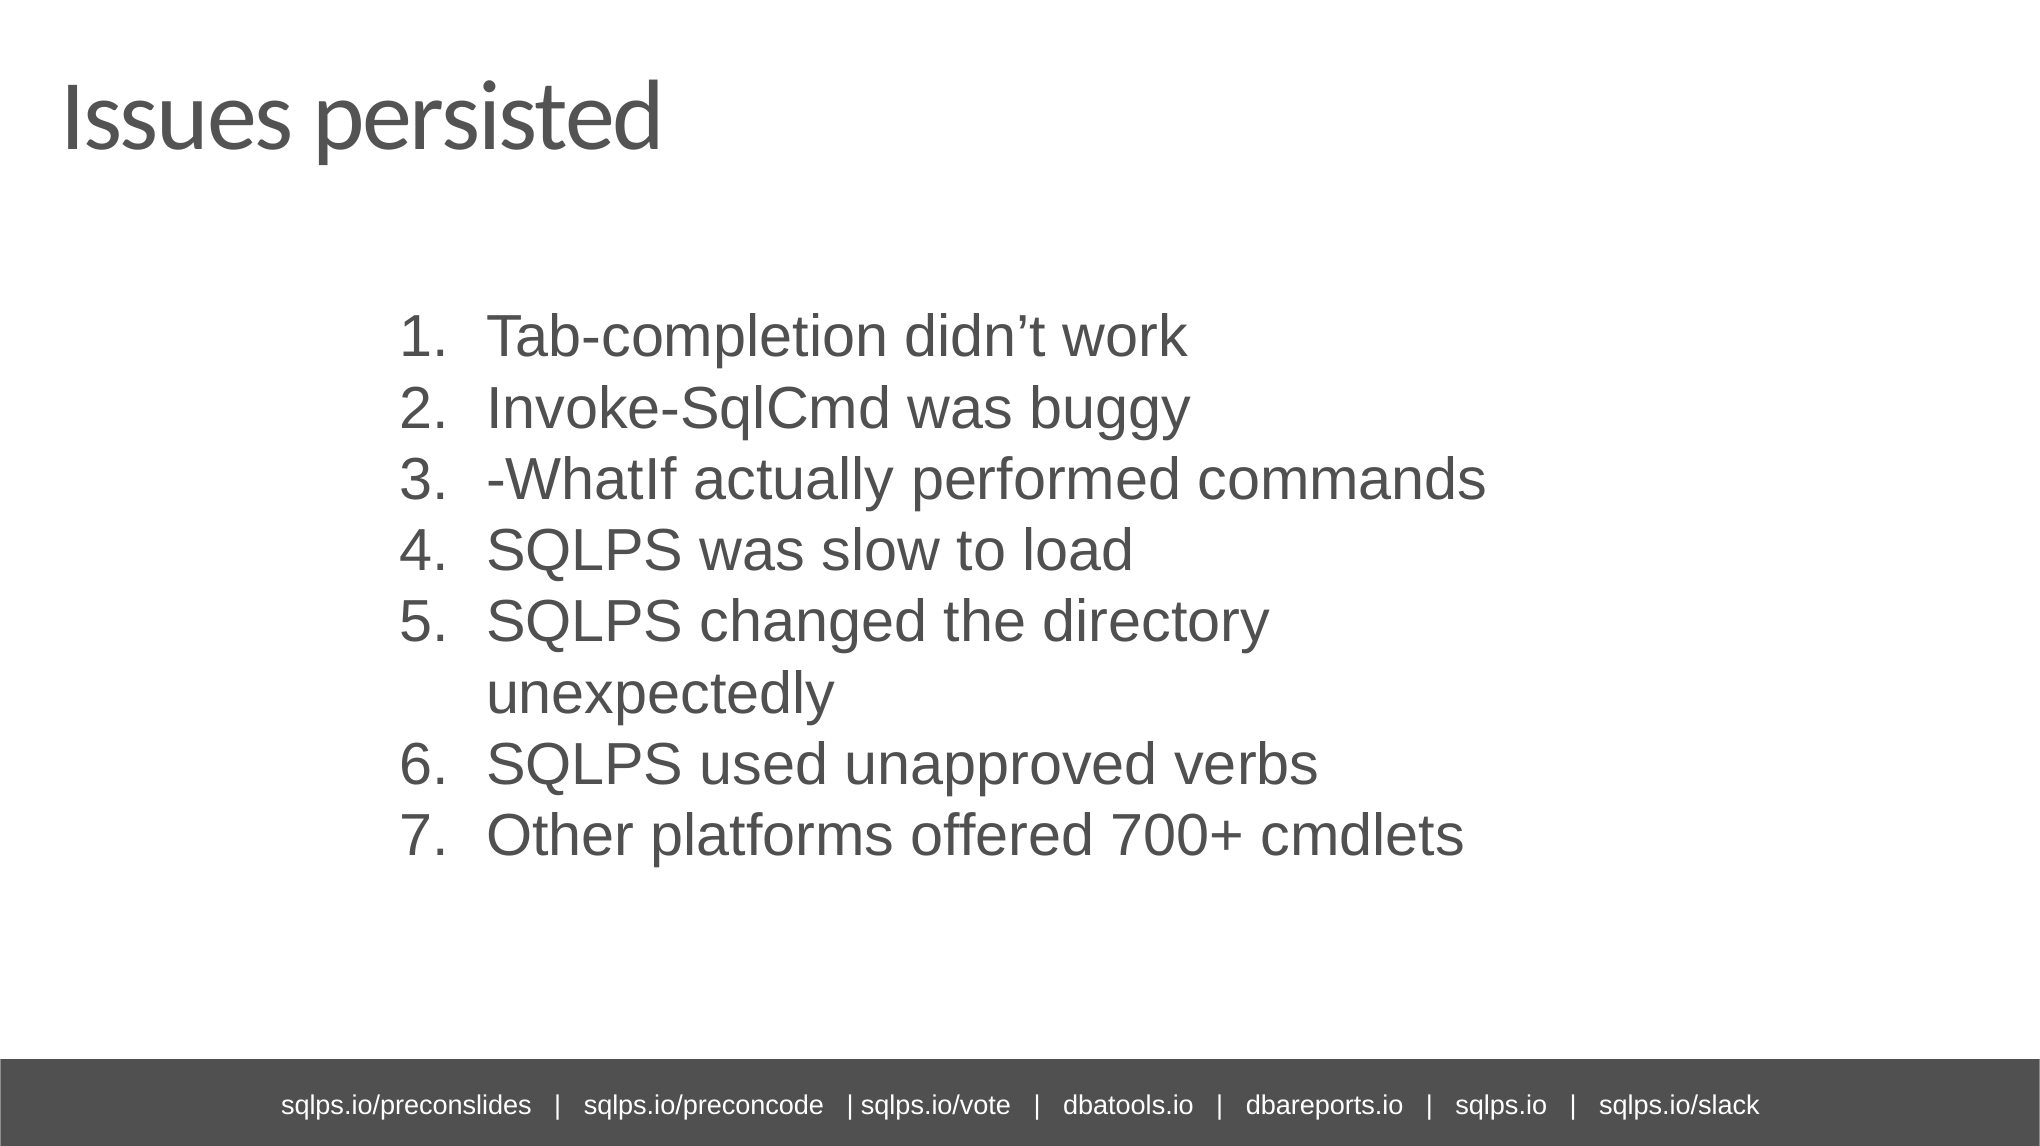

# Issues persisted
Tab-completion didn’t work
Invoke-SqlCmd was buggy
-WhatIf actually performed commands
SQLPS was slow to load
SQLPS changed the directory unexpectedly
SQLPS used unapproved verbs
Other platforms offered 700+ cmdlets